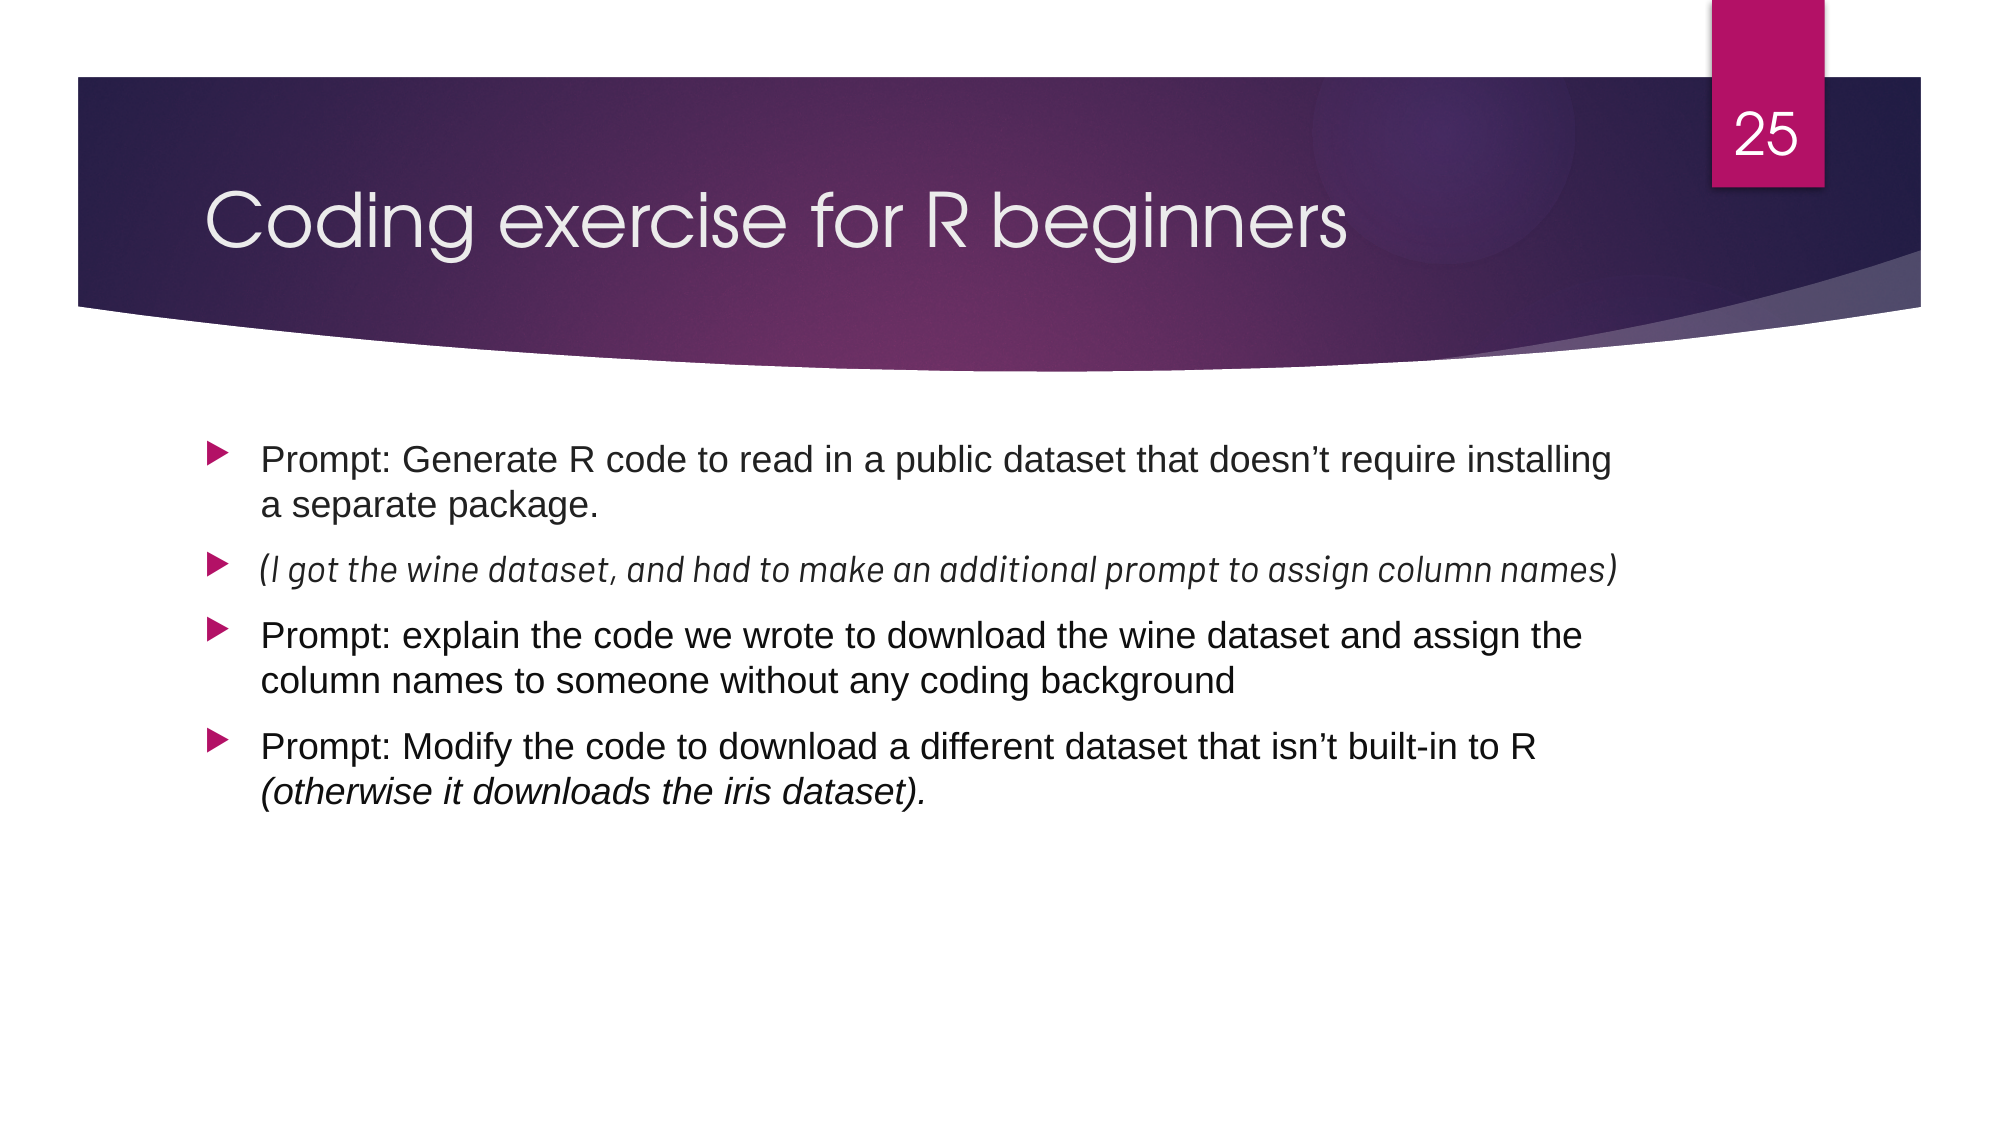

25
# Coding exercise for R beginners
Prompt: Generate R code to read in a public dataset that doesn’t require installing a separate package.
(I got the wine dataset, and had to make an additional prompt to assign column names)
Prompt: explain the code we wrote to download the wine dataset and assign the column names to someone without any coding background
Prompt: Modify the code to download a different dataset that isn’t built-in to R (otherwise it downloads the iris dataset).